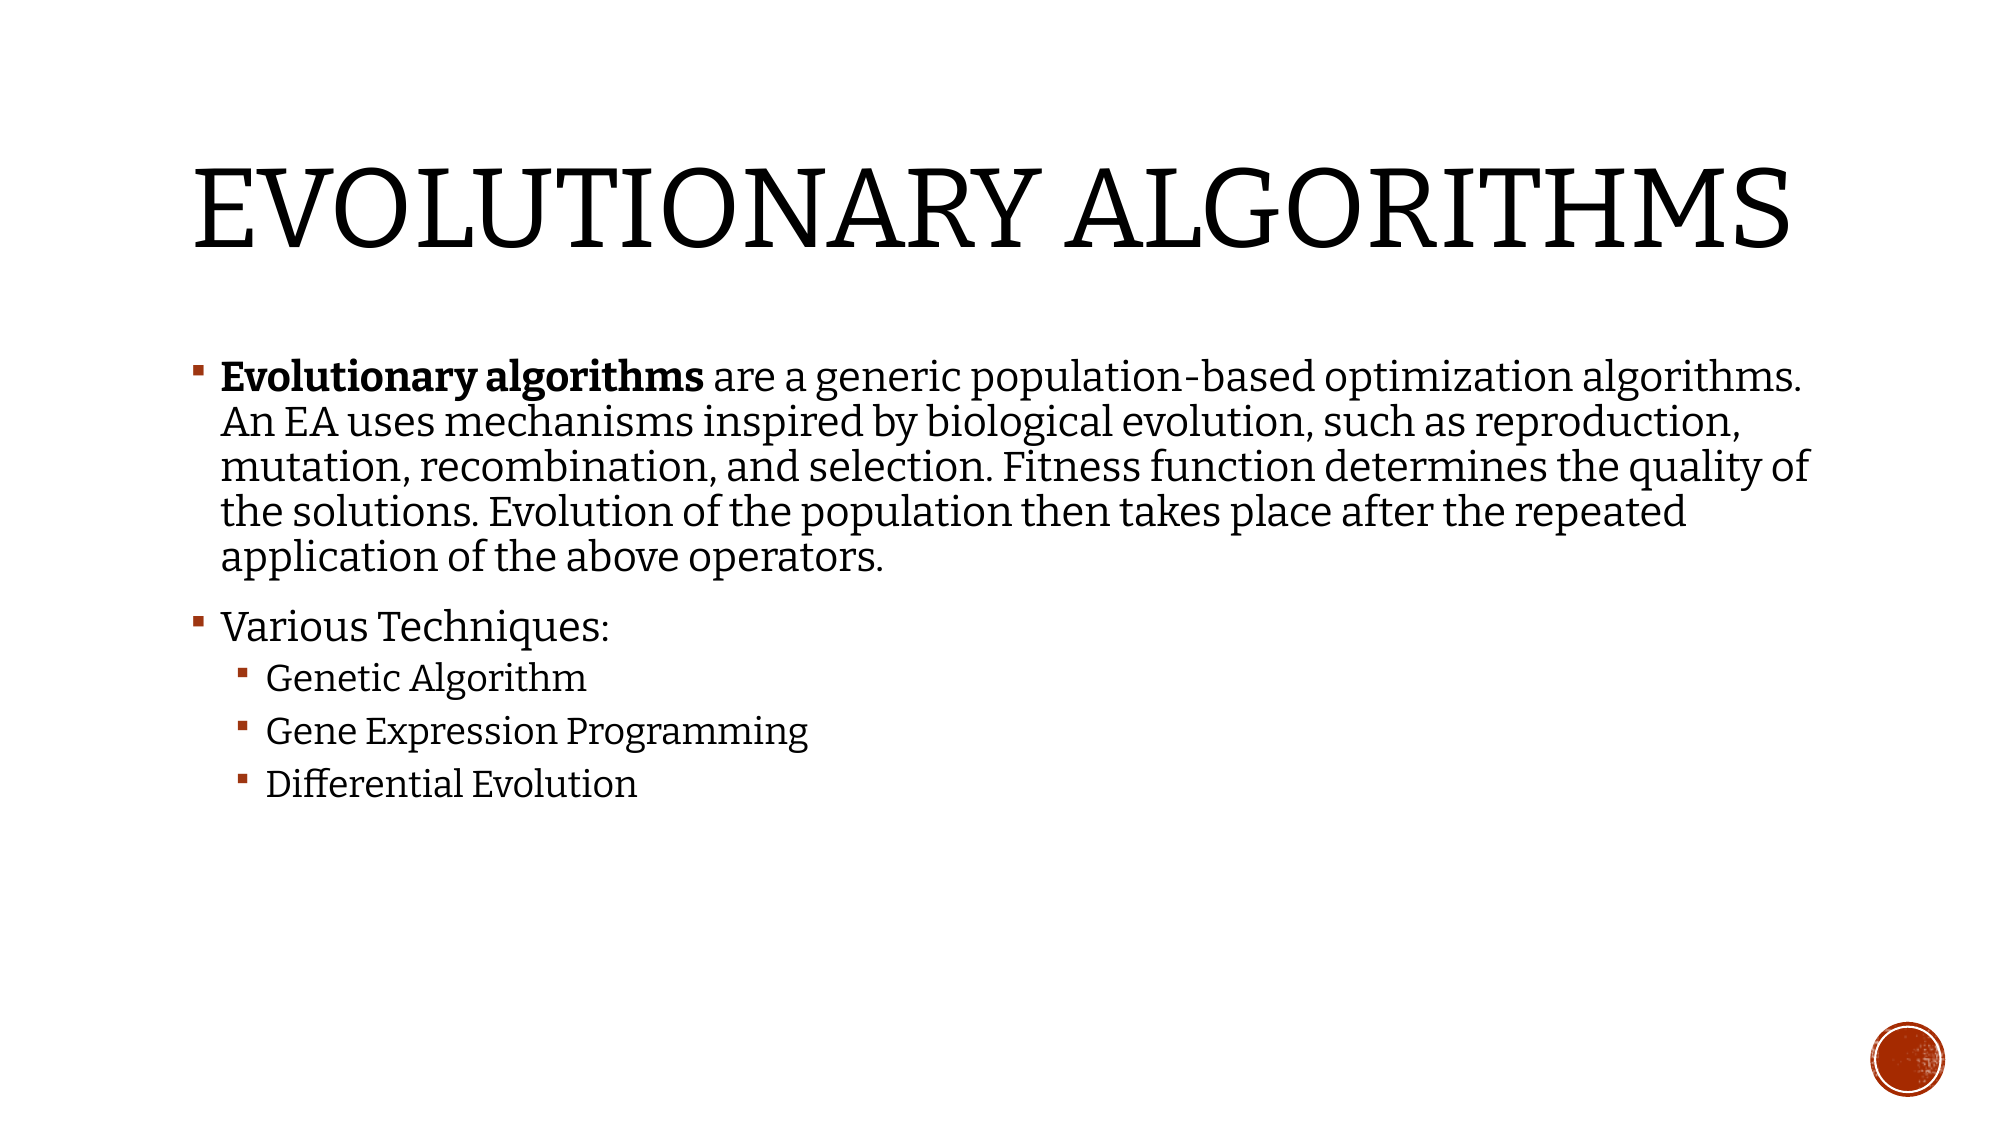

# Evolutionary Algorithms
Evolutionary algorithms are a generic population-based optimization algorithms. An EA uses mechanisms inspired by biological evolution, such as reproduction, mutation, recombination, and selection. Fitness function determines the quality of the solutions. Evolution of the population then takes place after the repeated application of the above operators.
Various Techniques:
Genetic Algorithm
Gene Expression Programming
Differential Evolution